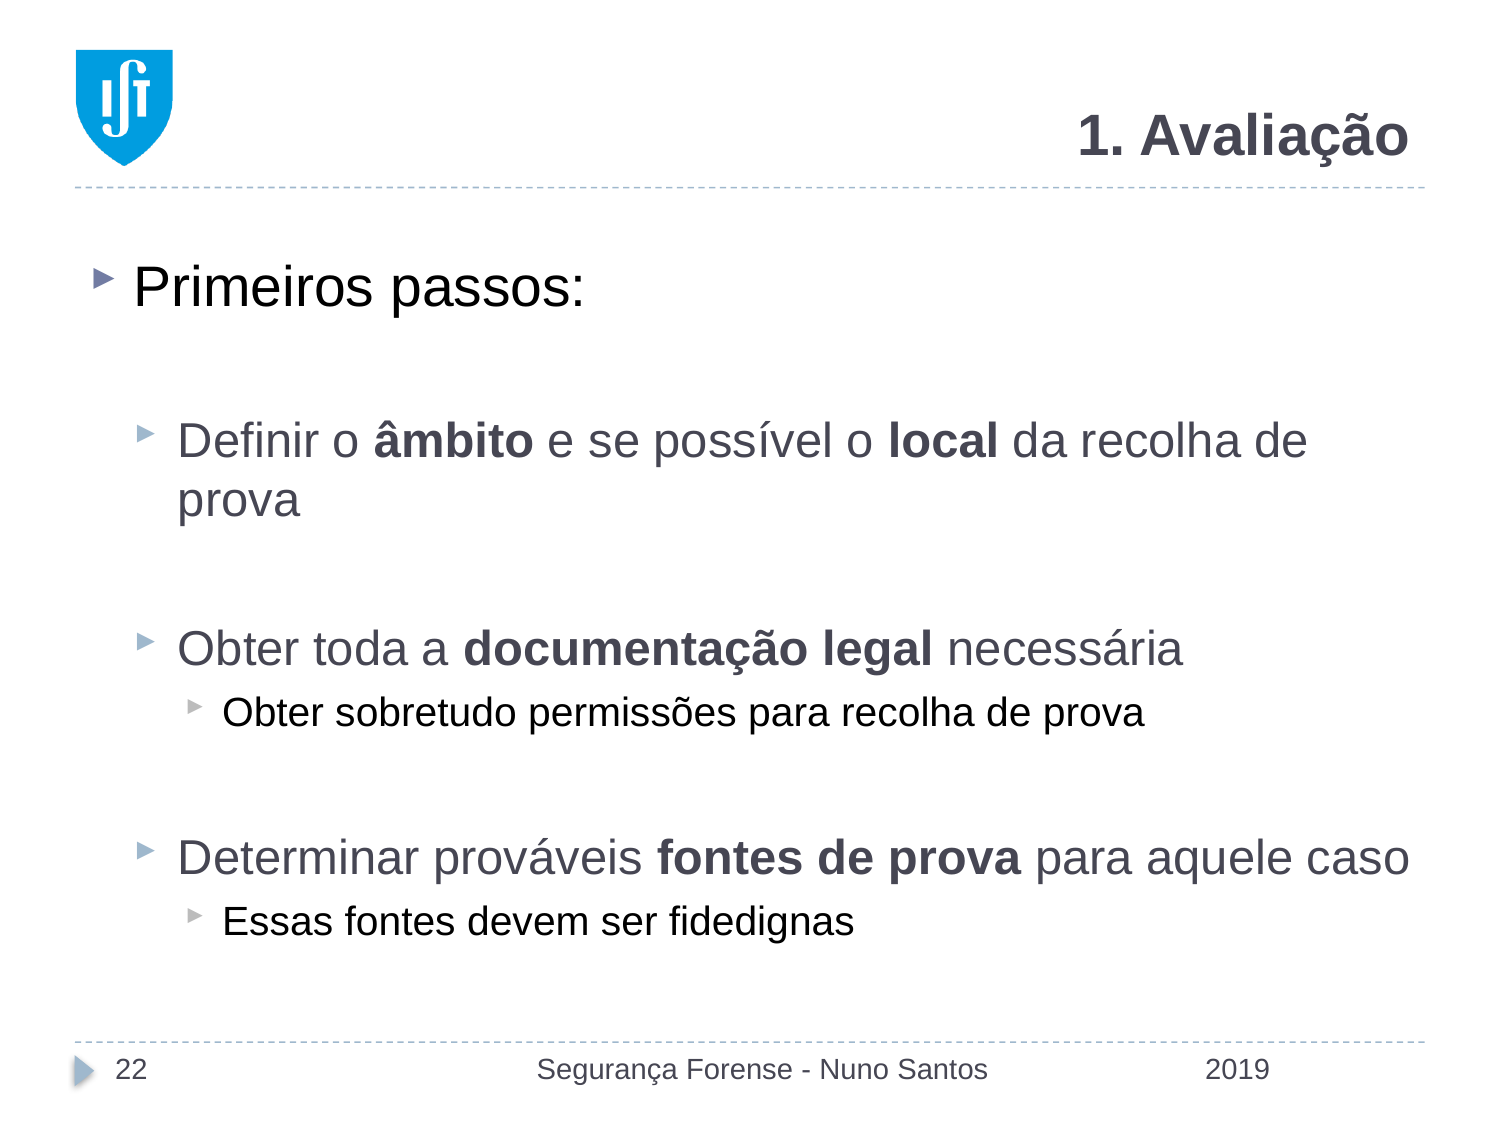

# 1. Avaliação

Primeiros passos:

Definir o âmbito e se possível o local da recolha de prova

Obter toda a documentação legal necessária
Obter sobretudo permissões para recolha de prova

Determinar prováveis fontes de prova para aquele caso
Essas fontes devem ser fidedignas

22
Segurança Forense - Nuno Santos
2019